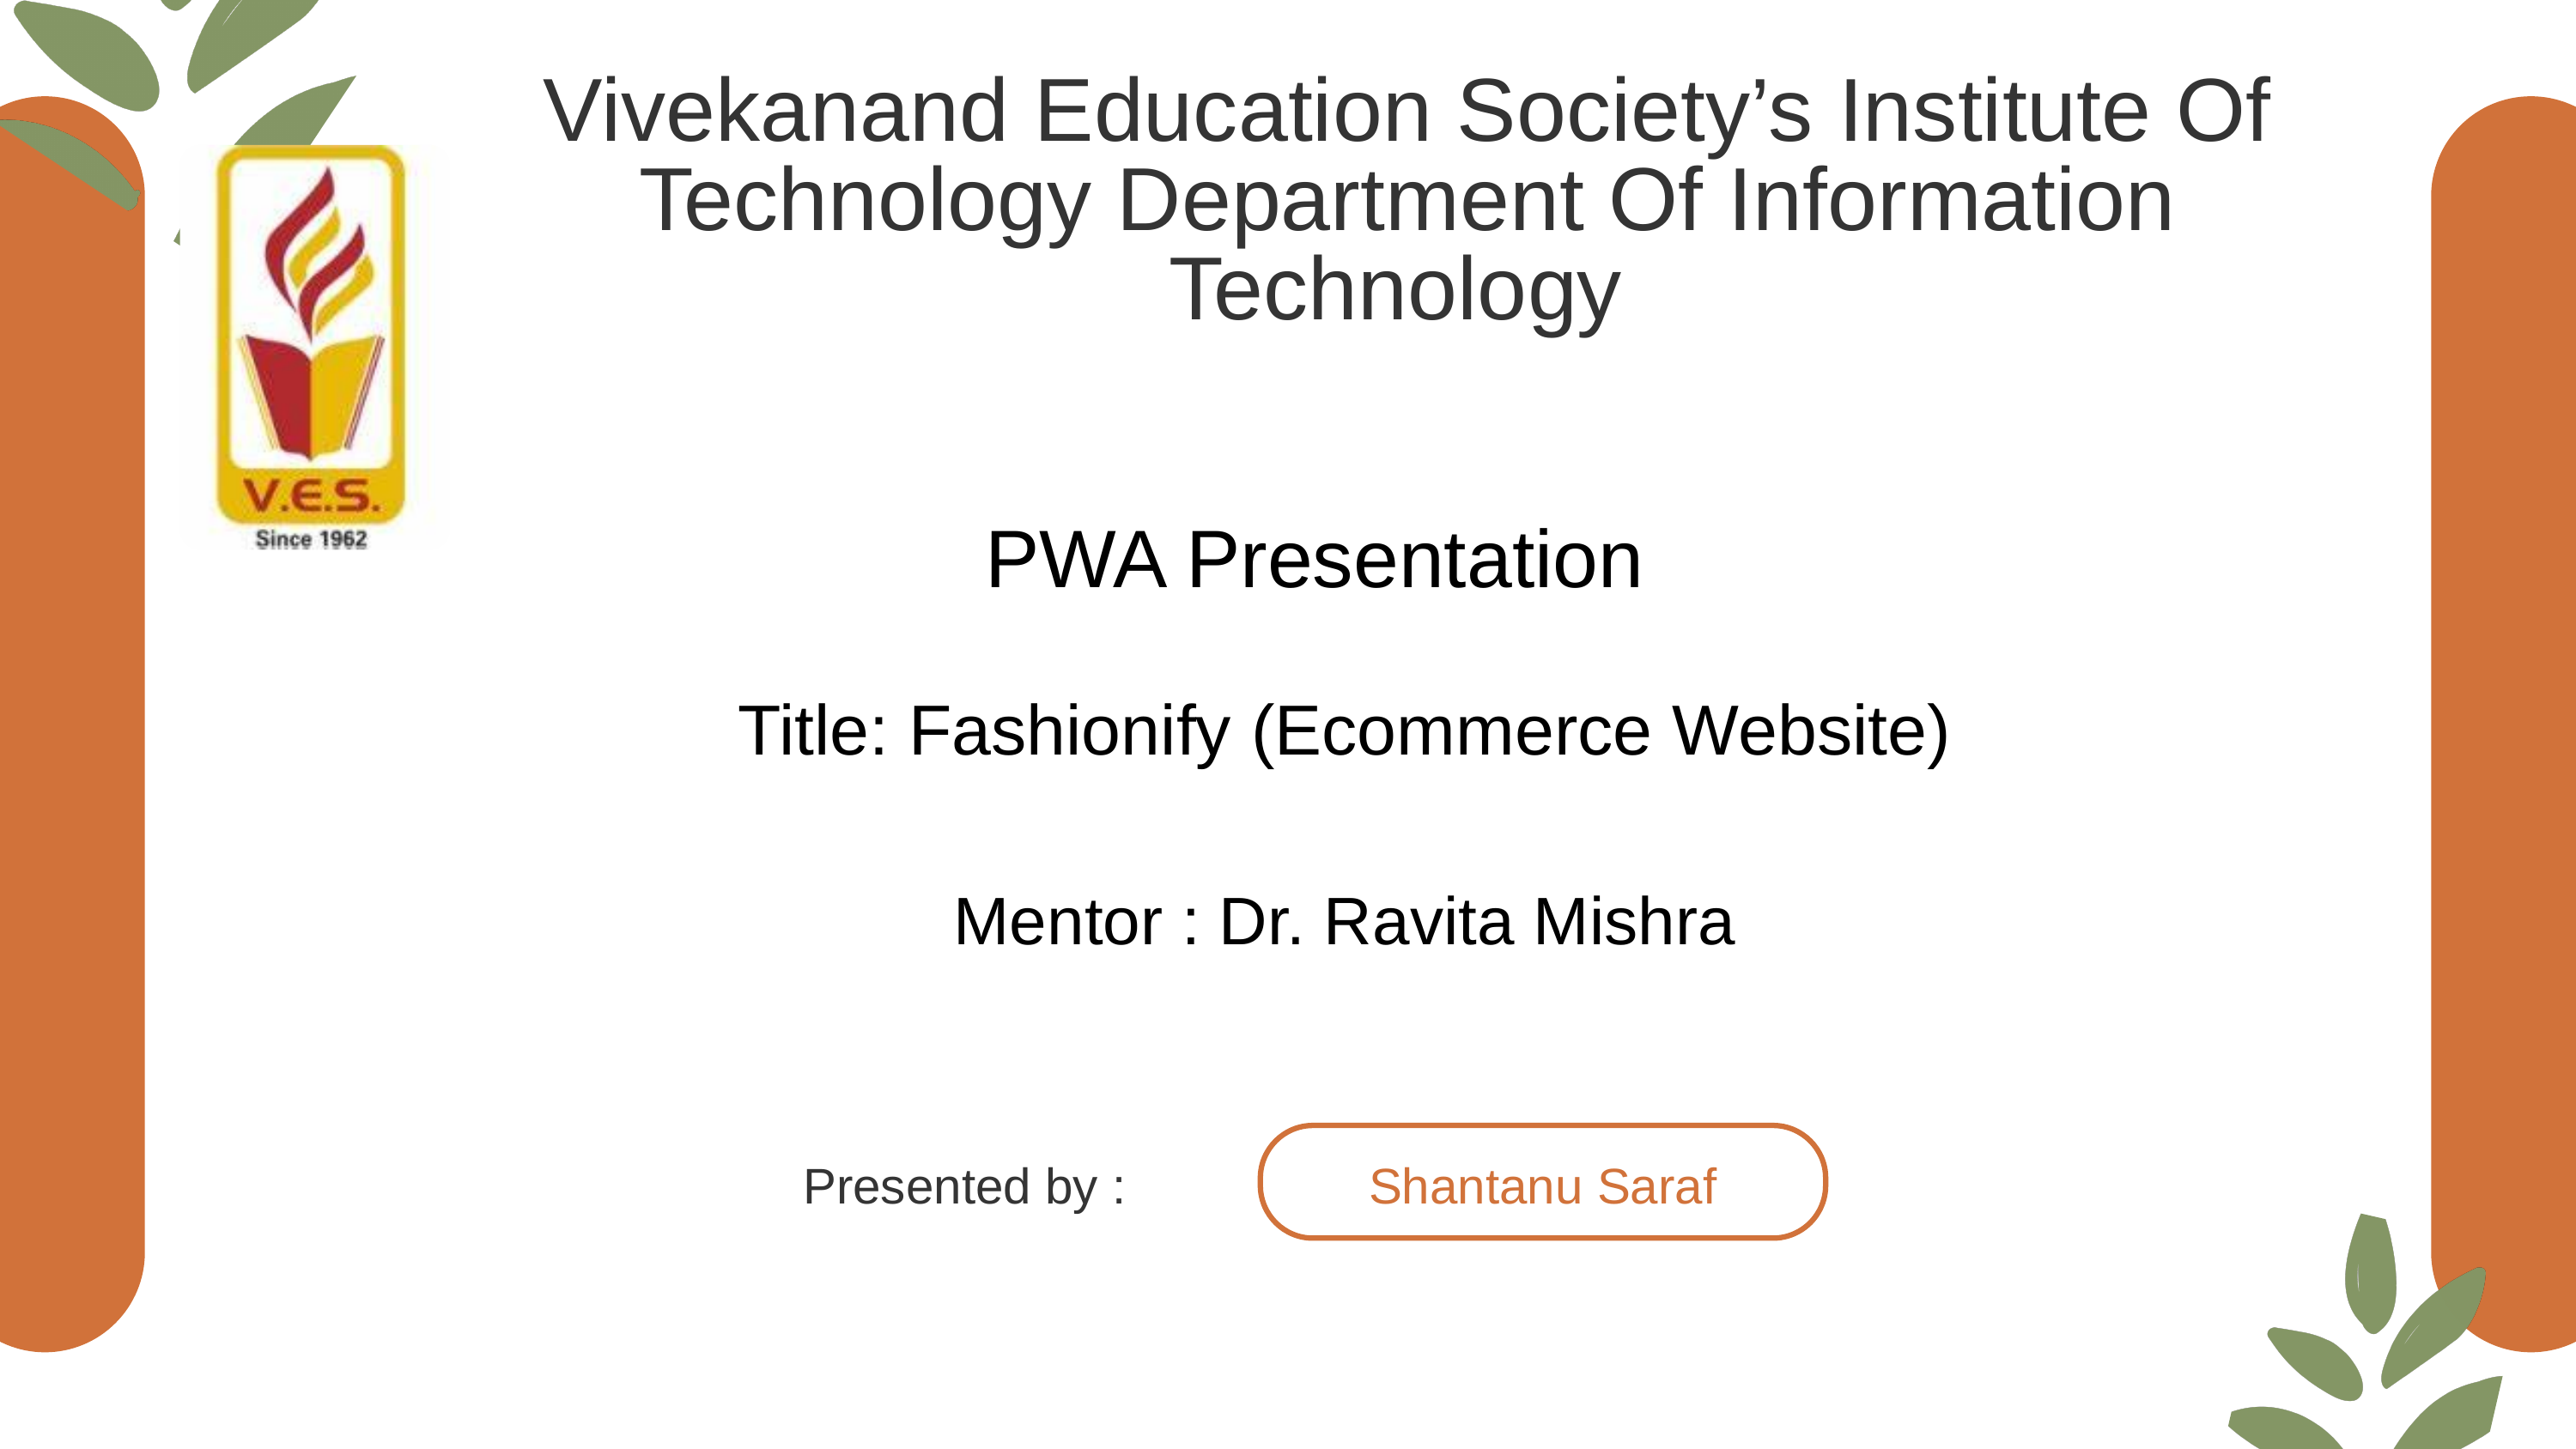

Vivekanand Education Society’s Institute Of Technology Department Of Information Technology

PWA Presentation
Title: Fashionify (Ecommerce Website)
Mentor : Dr. Ravita Mishra

Presented by :
Shantanu Saraf